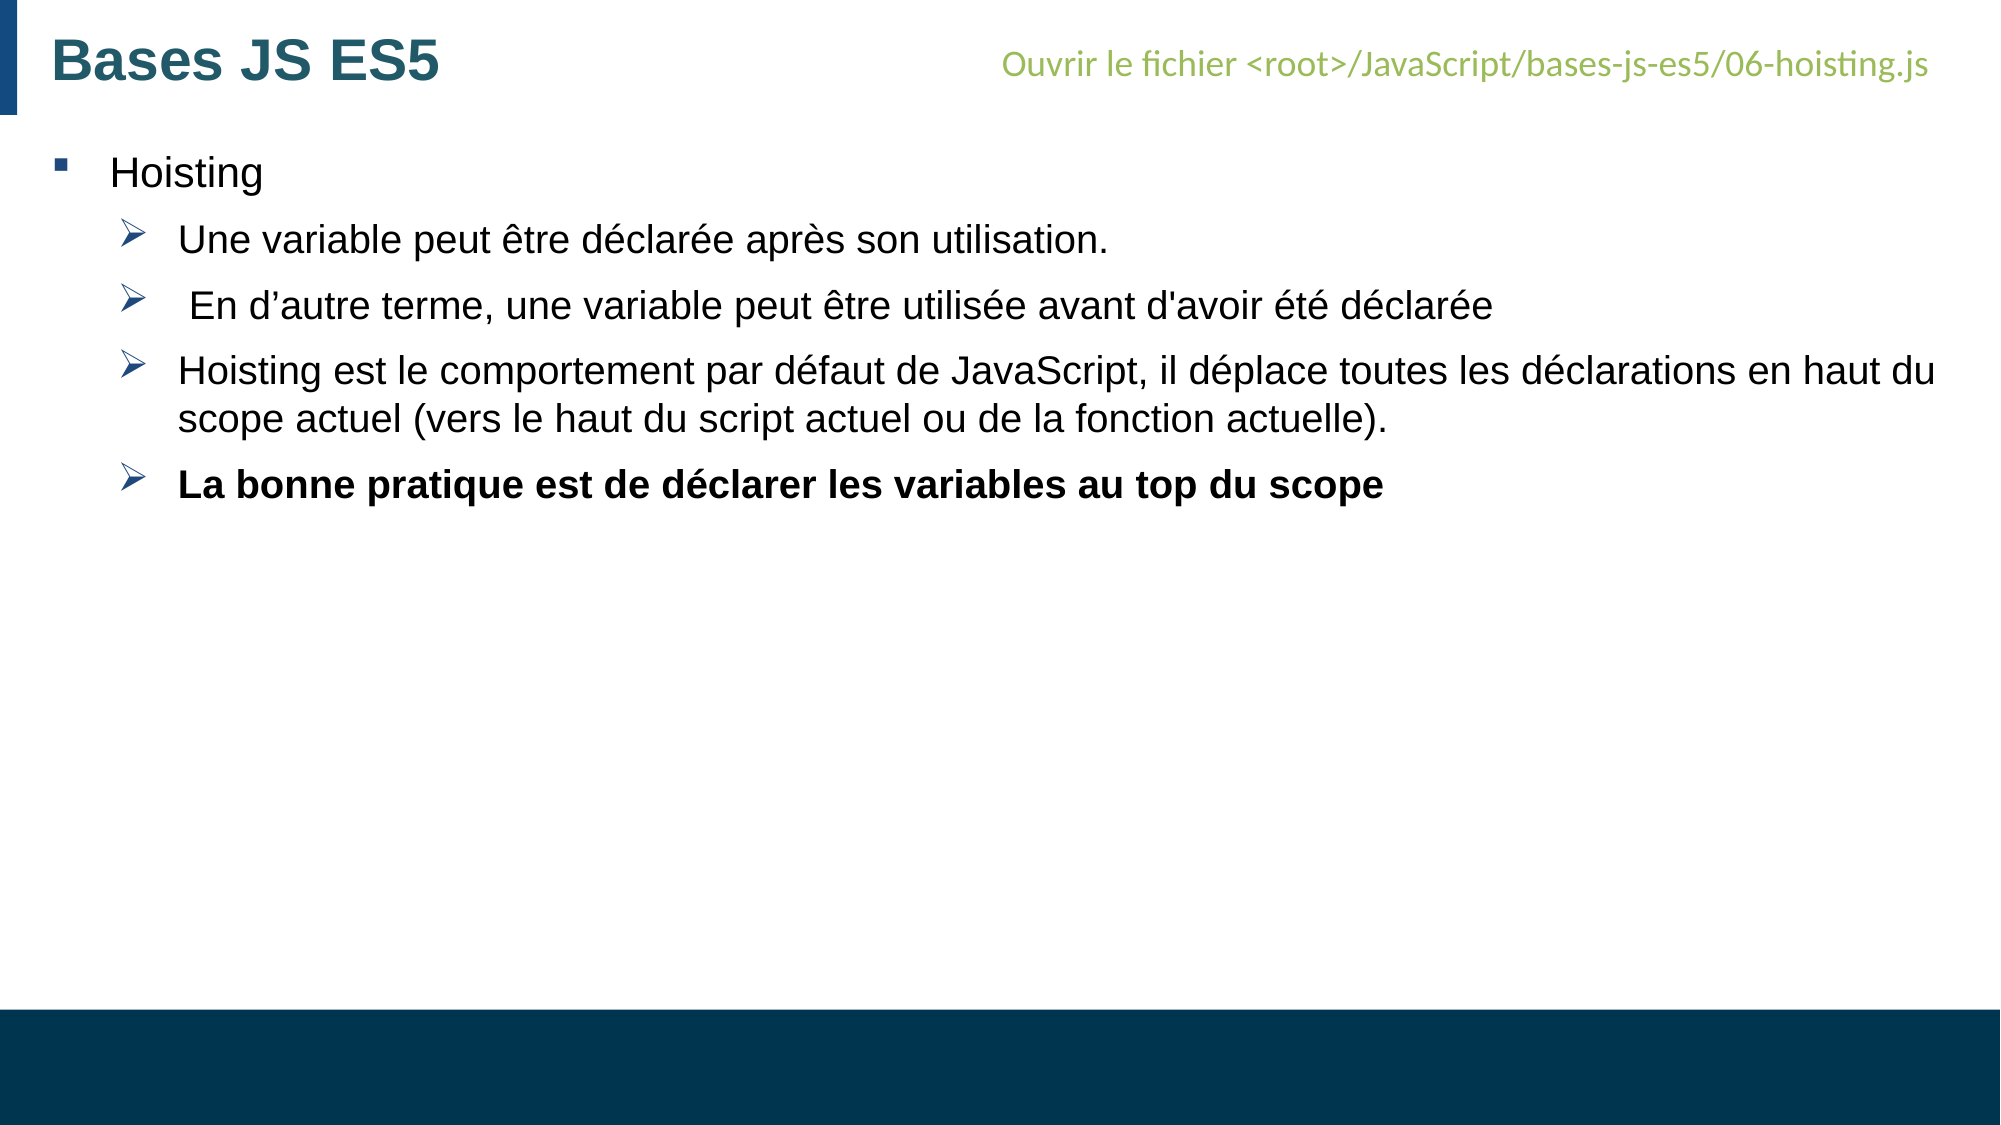

# Bases JS ES5
Ouvrir le fichier <root>/JavaScript/bases-js-es5/06-hoisting.js
Hoisting
Une variable peut être déclarée après son utilisation.
 En d’autre terme, une variable peut être utilisée avant d'avoir été déclarée
Hoisting est le comportement par défaut de JavaScript, il déplace toutes les déclarations en haut du scope actuel (vers le haut du script actuel ou de la fonction actuelle).
La bonne pratique est de déclarer les variables au top du scope